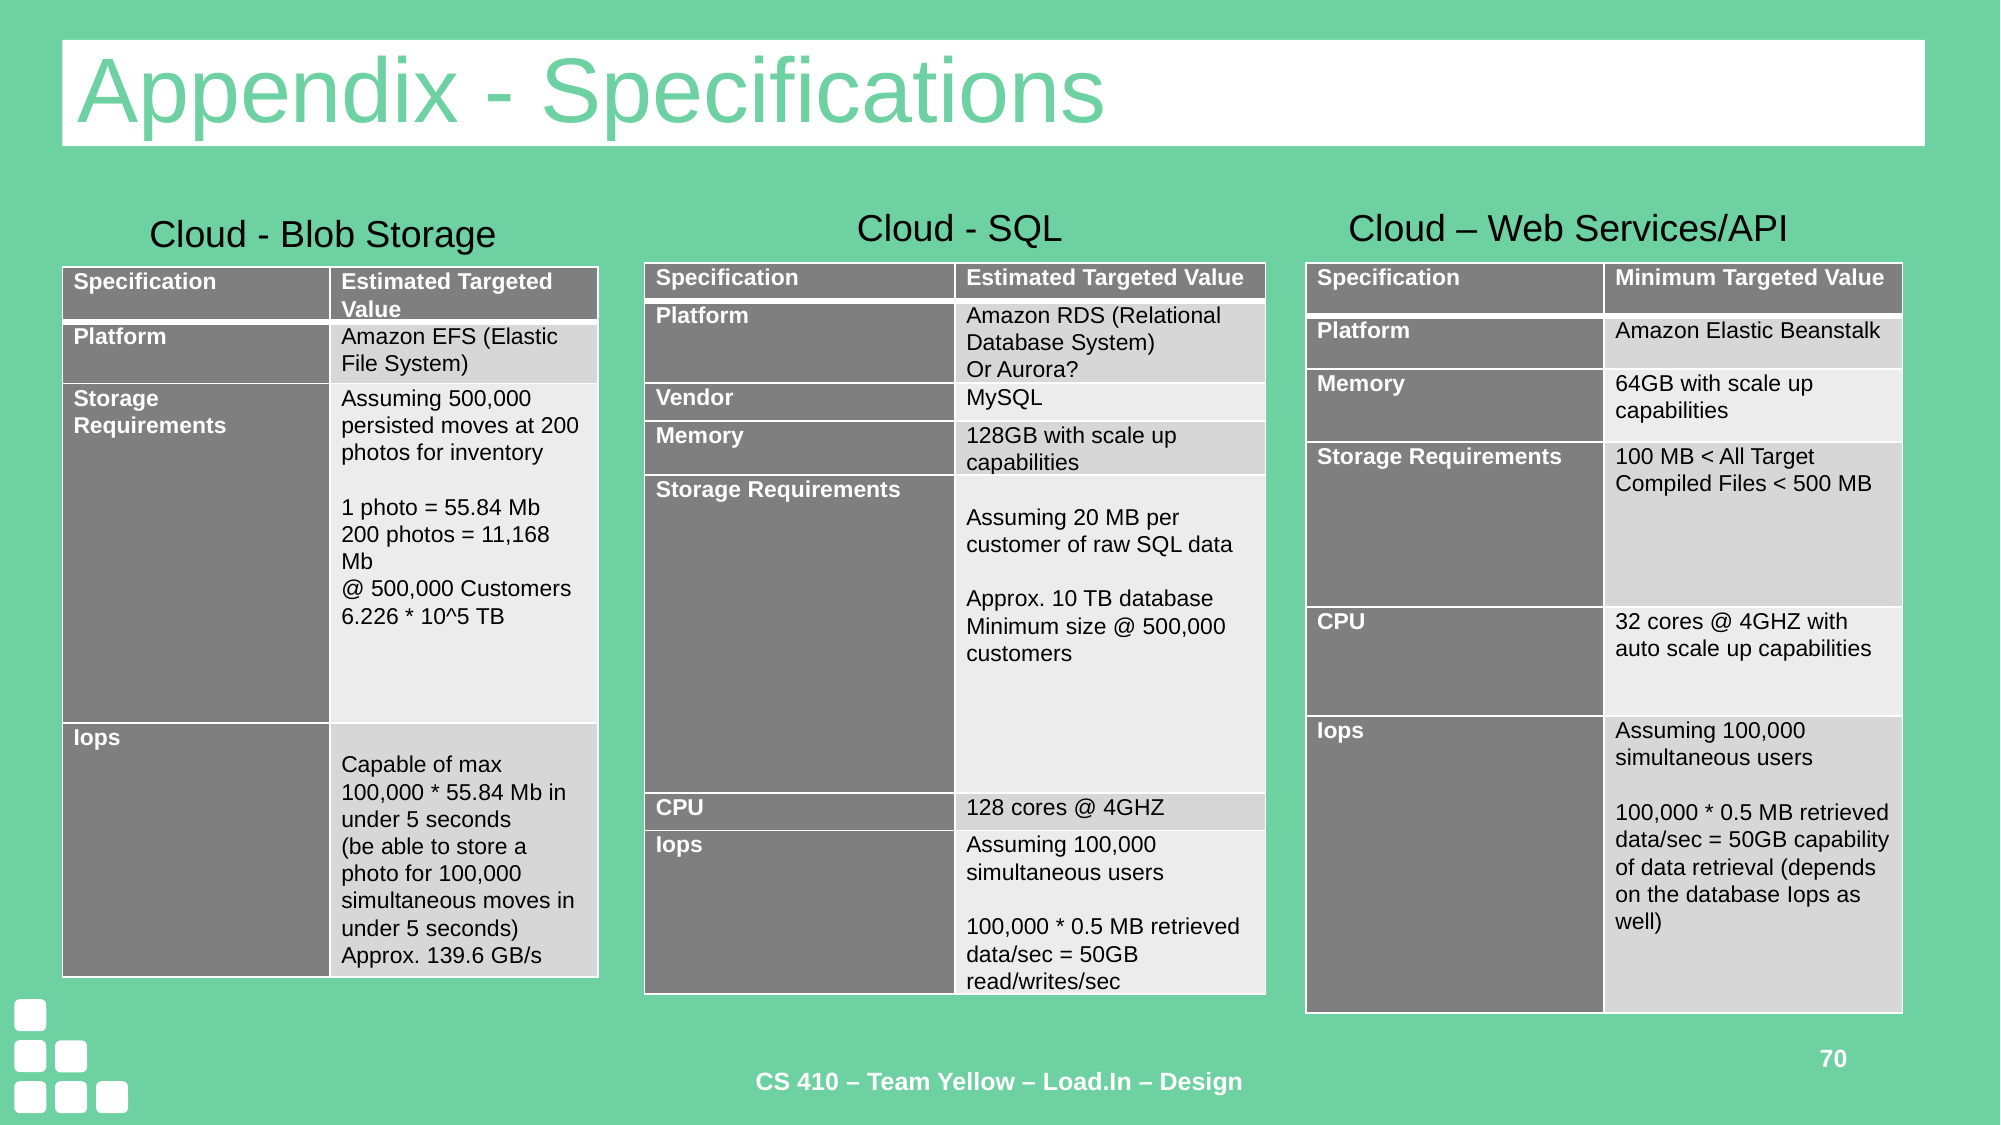

Appendix - Specifications
Cloud - SQL
Cloud – Web Services/API
Cloud - Blob Storage
| Specification | Estimated Targeted Value |
| --- | --- |
| Platform | Amazon RDS (Relational Database System) Or Aurora? |
| Vendor | MySQL |
| Memory | 128GB with scale up capabilities |
| Storage Requirements | Assuming 20 MB per customer of raw SQL data   Approx. 10 TB database Minimum size @ 500,000 customers |
| CPU | 128 cores @ 4GHZ |
| Iops | Assuming 100,000 simultaneous users   100,000 \* 0.5 MB retrieved data/sec = 50GB read/writes/sec |
| Specification | Minimum Targeted Value |
| --- | --- |
| Platform | Amazon Elastic Beanstalk |
| Memory | 64GB with scale up capabilities |
| Storage Requirements | 100 MB < All Target Compiled Files < 500 MB |
| CPU | 32 cores @ 4GHZ with auto scale up capabilities |
| Iops | Assuming 100,000 simultaneous users   100,000 \* 0.5 MB retrieved data/sec = 50GB capability of data retrieval (depends on the database Iops as well) |
| Specification | Estimated Targeted Value |
| --- | --- |
| Platform | Amazon EFS (Elastic File System) |
| Storage Requirements | Assuming 500,000 persisted moves at 200 photos for inventory   1 photo = 55.84 Mb 200 photos = 11,168 Mb @ 500,000 Customers 6.226 \* 10^5 TB |
| Iops | Capable of max 100,000 \* 55.84 Mb in under 5 seconds (be able to store a photo for 100,000 simultaneous moves in under 5 seconds) Approx. 139.6 GB/s |
CS 410 – Team Yellow – Load.In – Design
70